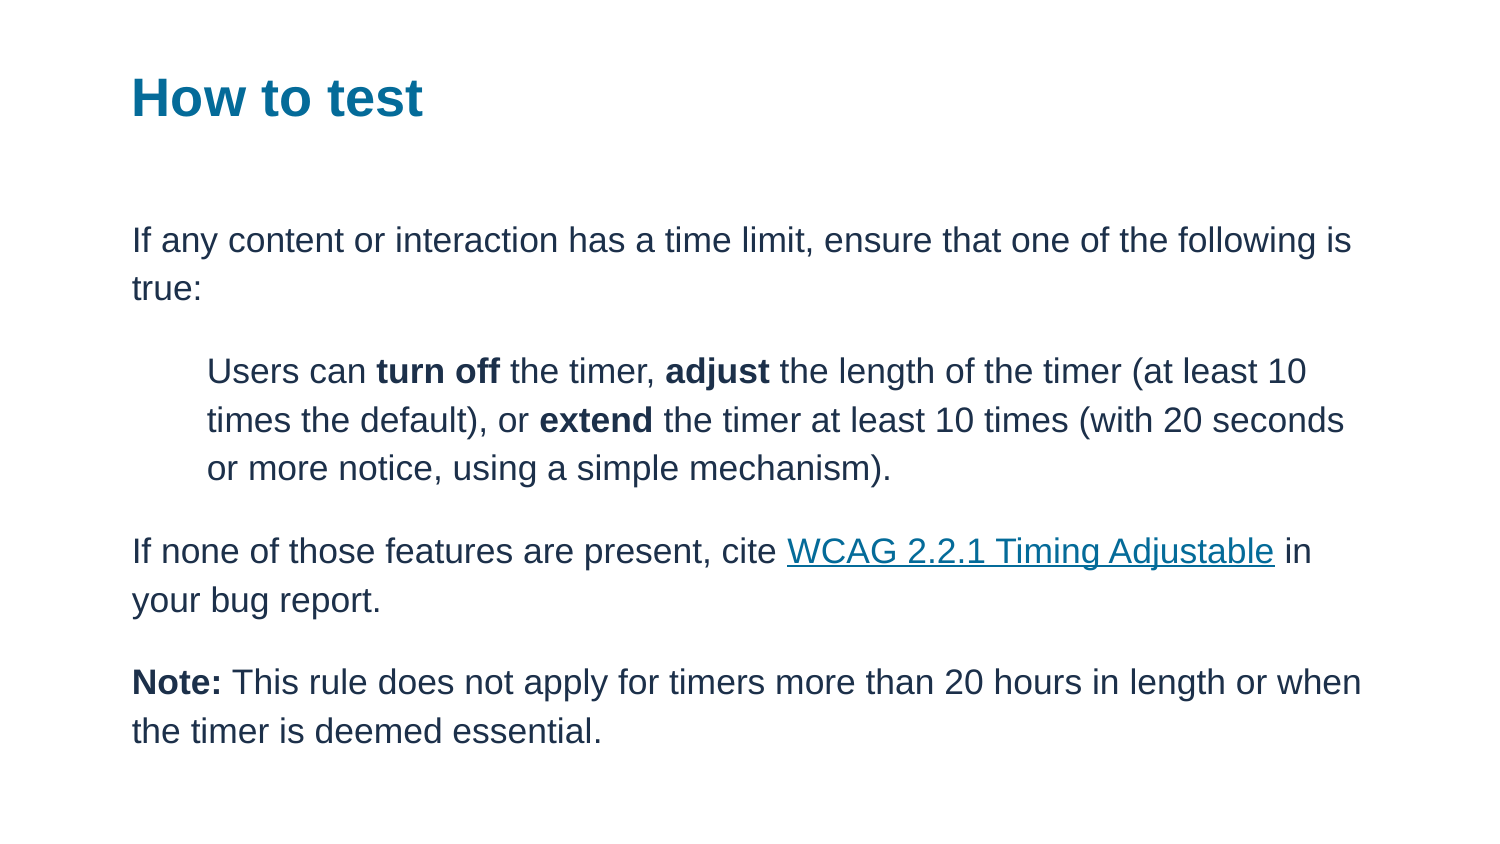

# How to test
If any content or interaction has a time limit, ensure that one of the following is true:
Users can turn off the timer, adjust the length of the timer (at least 10 times the default), or extend the timer at least 10 times (with 20 seconds or more notice, using a simple mechanism).
If none of those features are present, cite WCAG 2.2.1 Timing Adjustable in your bug report.
Note: This rule does not apply for timers more than 20 hours in length or when the timer is deemed essential.